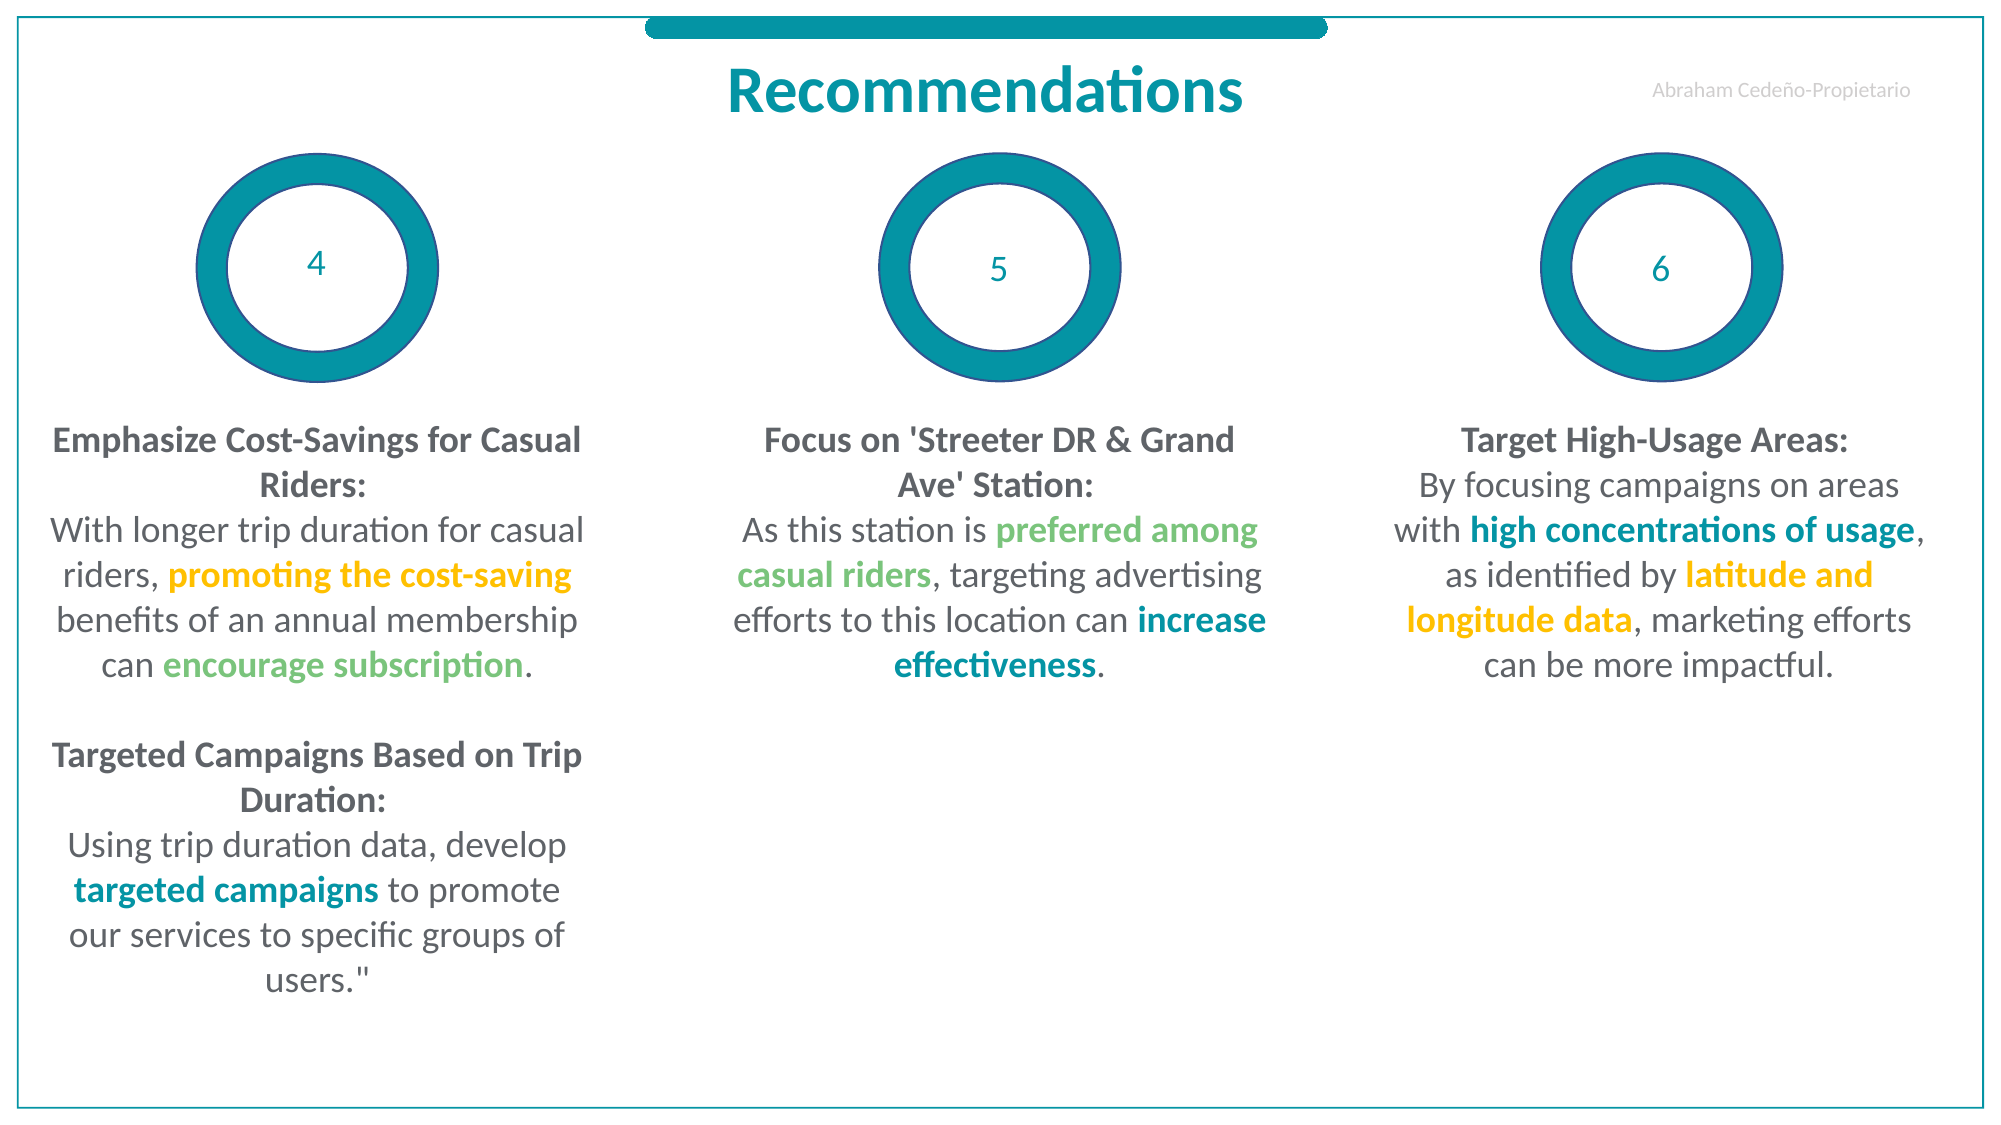

Recommendations

4
5
6
Emphasize Cost-Savings for Casual Riders:
With longer trip duration for casual riders, promoting the cost-saving benefits of an annual membership can encourage subscription.

Targeted Campaigns Based on Trip Duration:
Using trip duration data, develop targeted campaigns to promote our services to specific groups of users."
Focus on 'Streeter DR & Grand Ave' Station:
As this station is preferred among casual riders, targeting advertising efforts to this location can increase effectiveness.
Target High-Usage Areas:
By focusing campaigns on areas with high concentrations of usage, as identified by latitude and longitude data, marketing efforts can be more impactful.